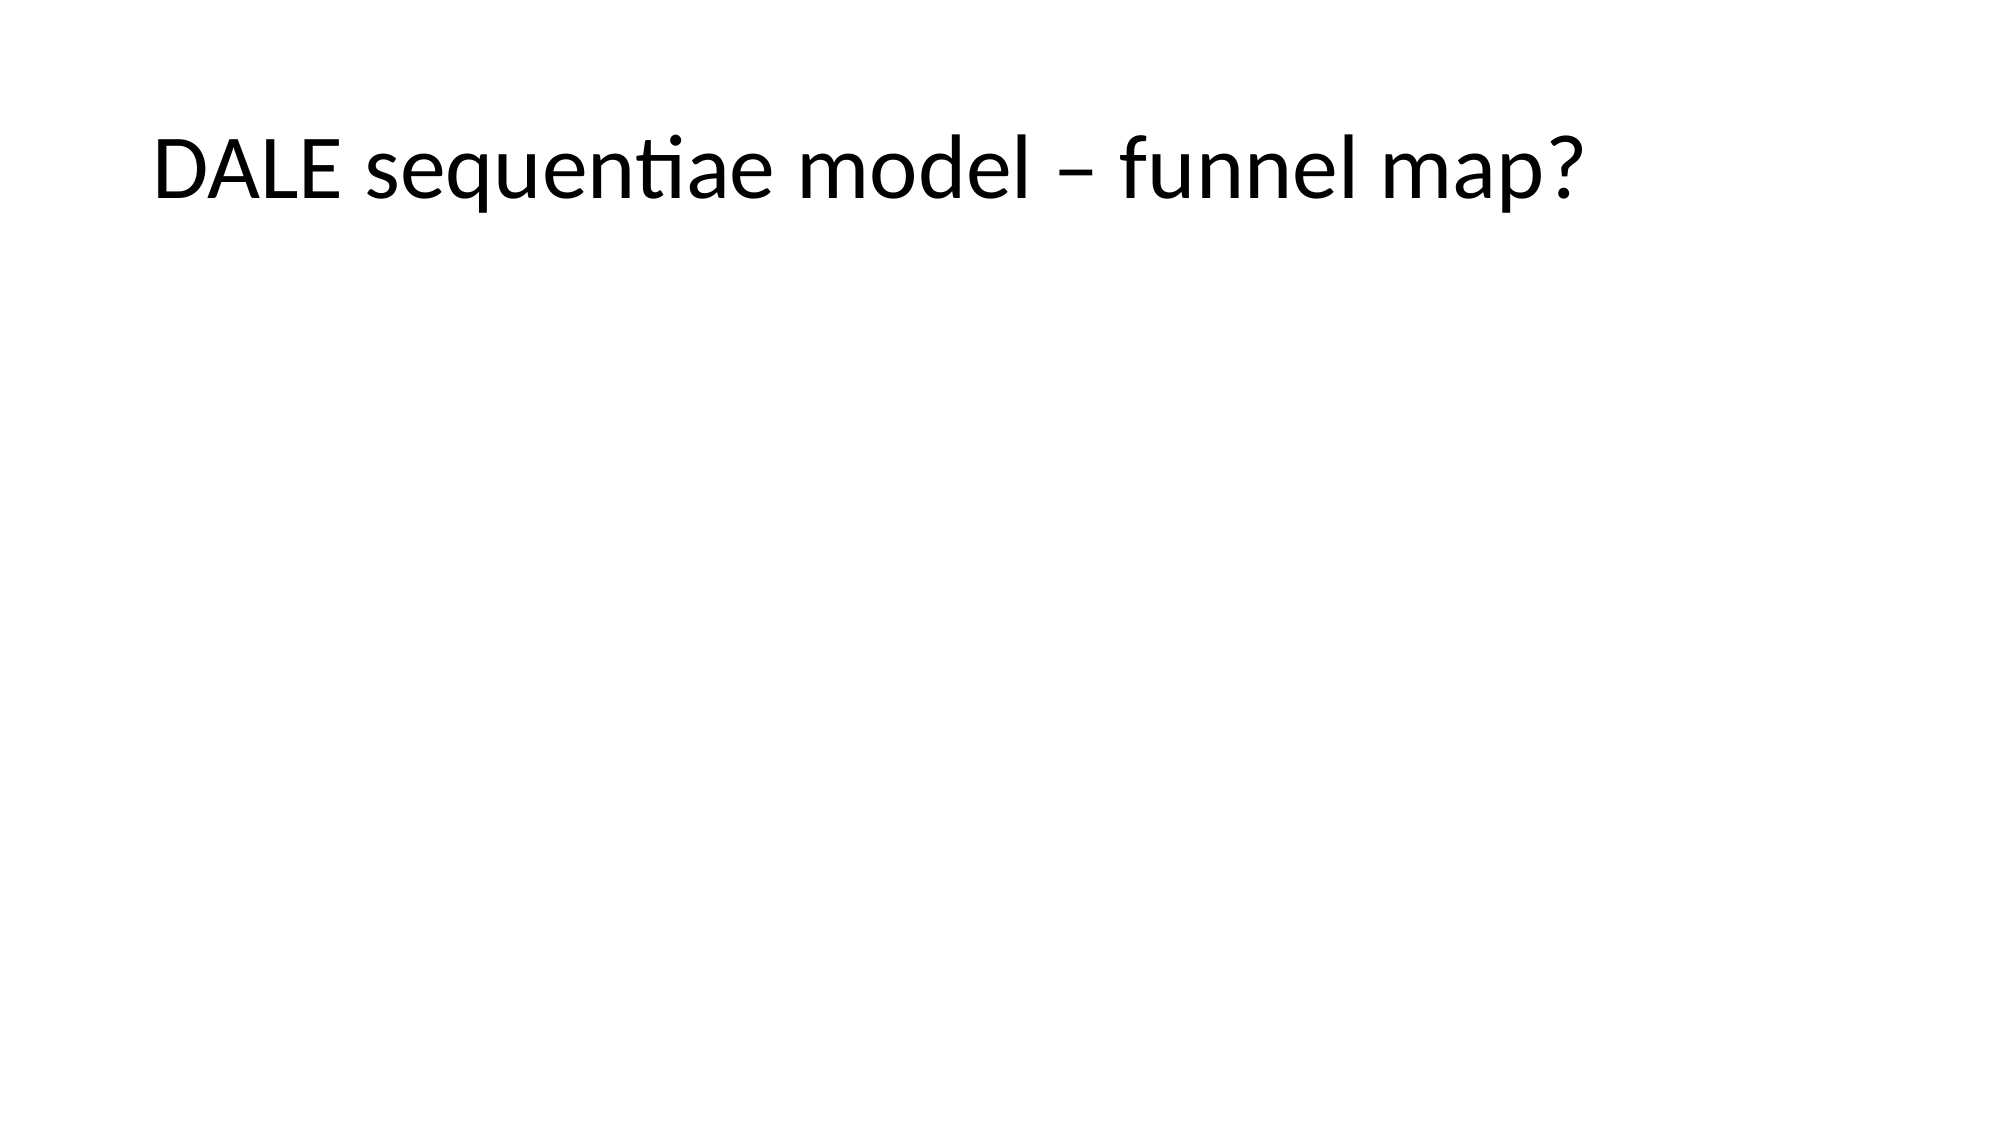

# DALE sequentiae model – funnel map?